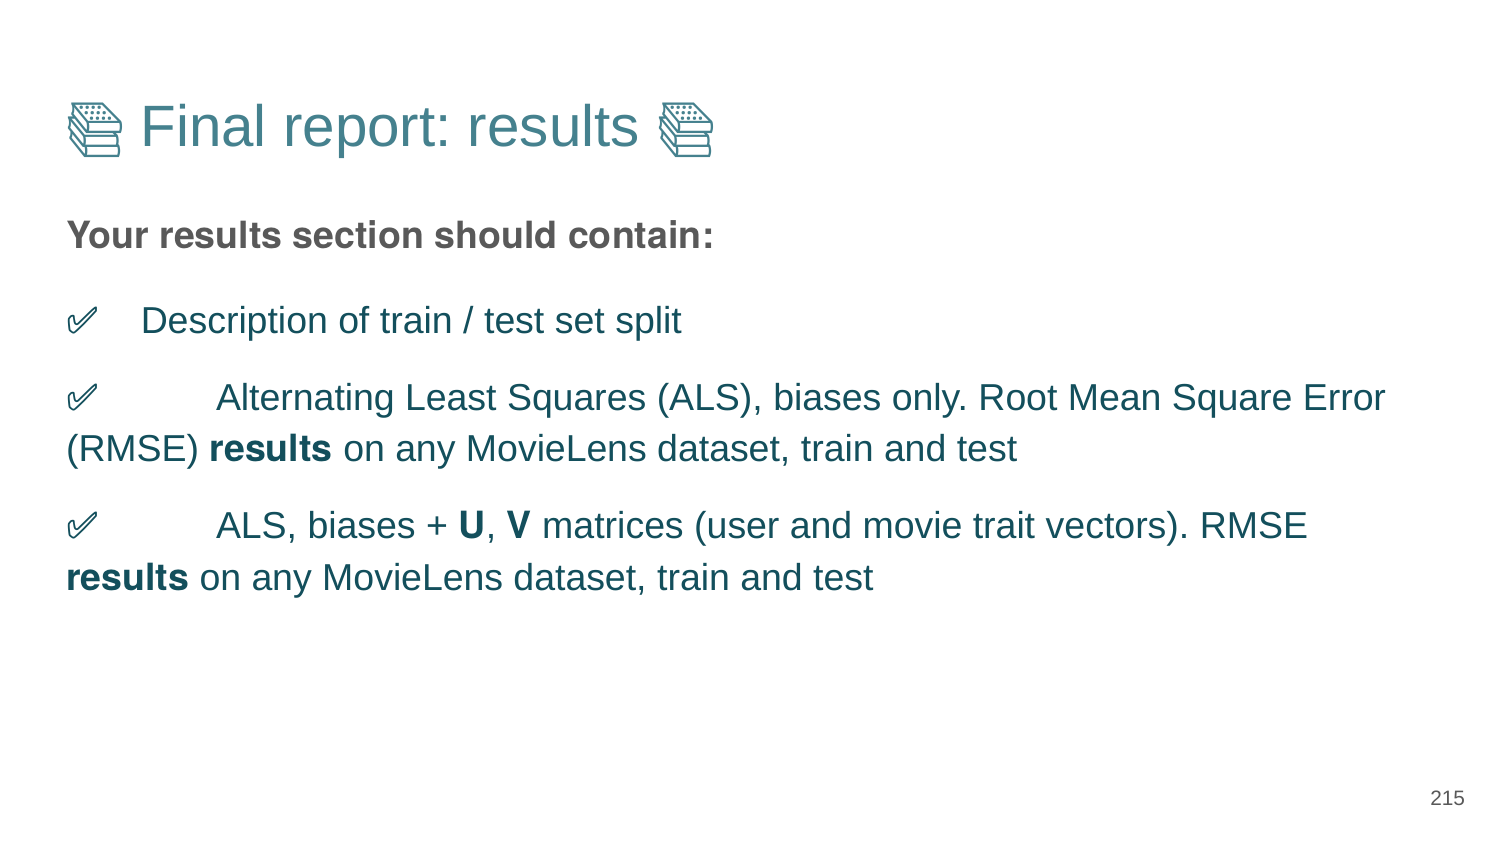

# 📚 Final report: results 📚
Your results section should contain:
✅    Description of train / test set split
✅	Alternating Least Squares (ALS), biases only. Root Mean Square Error (RMSE) results on any MovieLens dataset, train and test
✅	ALS, biases + U, V matrices (user and movie trait vectors). RMSE results on any MovieLens dataset, train and test

215